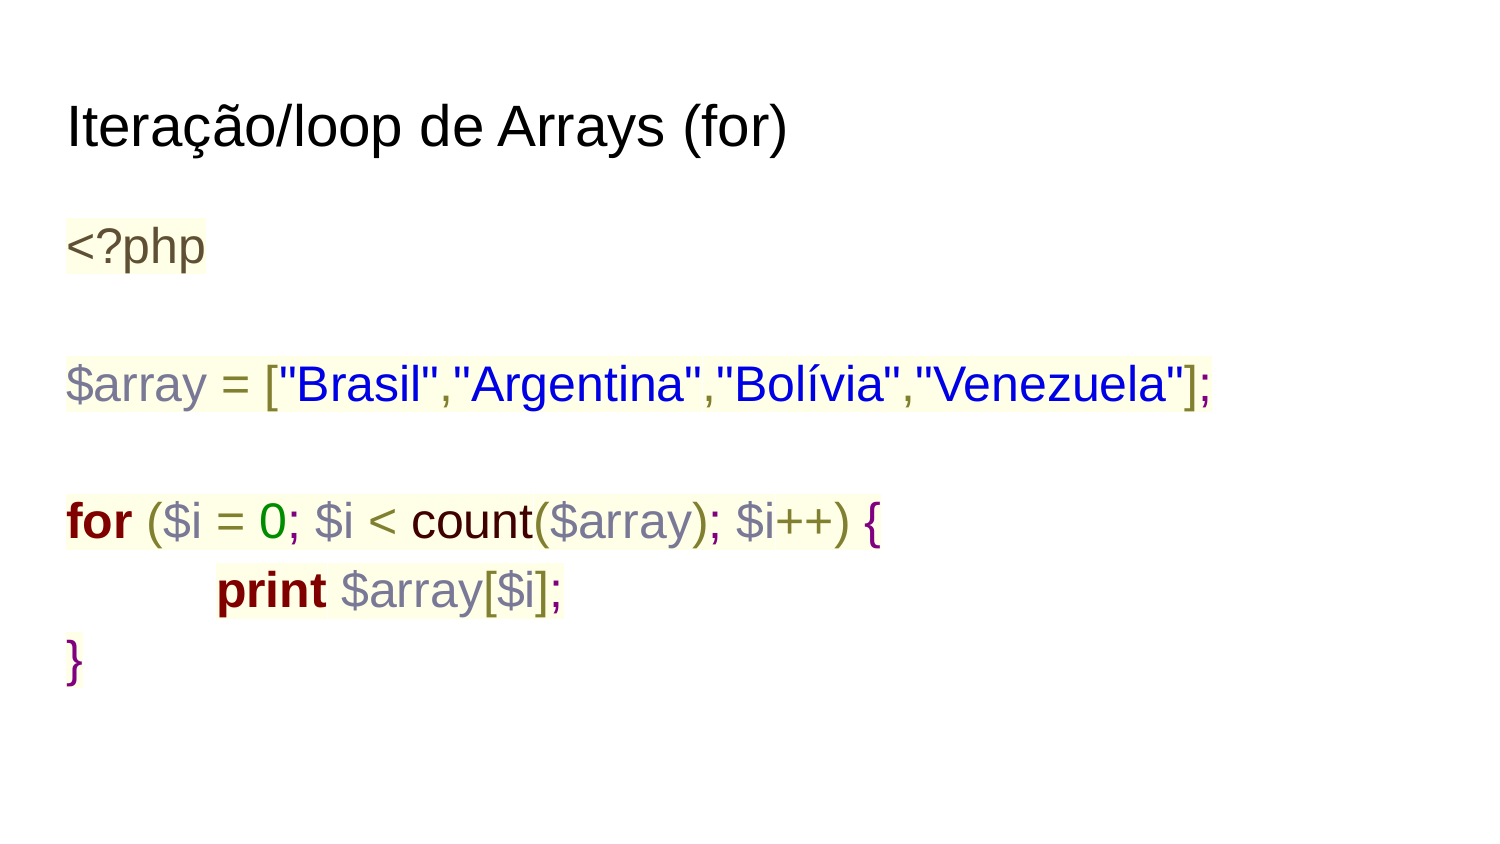

# Iteração/loop de Arrays (for)
<?php
$array = ["Brasil","Argentina","Bolívia","Venezuela"];
for ($i = 0; $i < count($array); $i++) {
	print $array[$i];
}